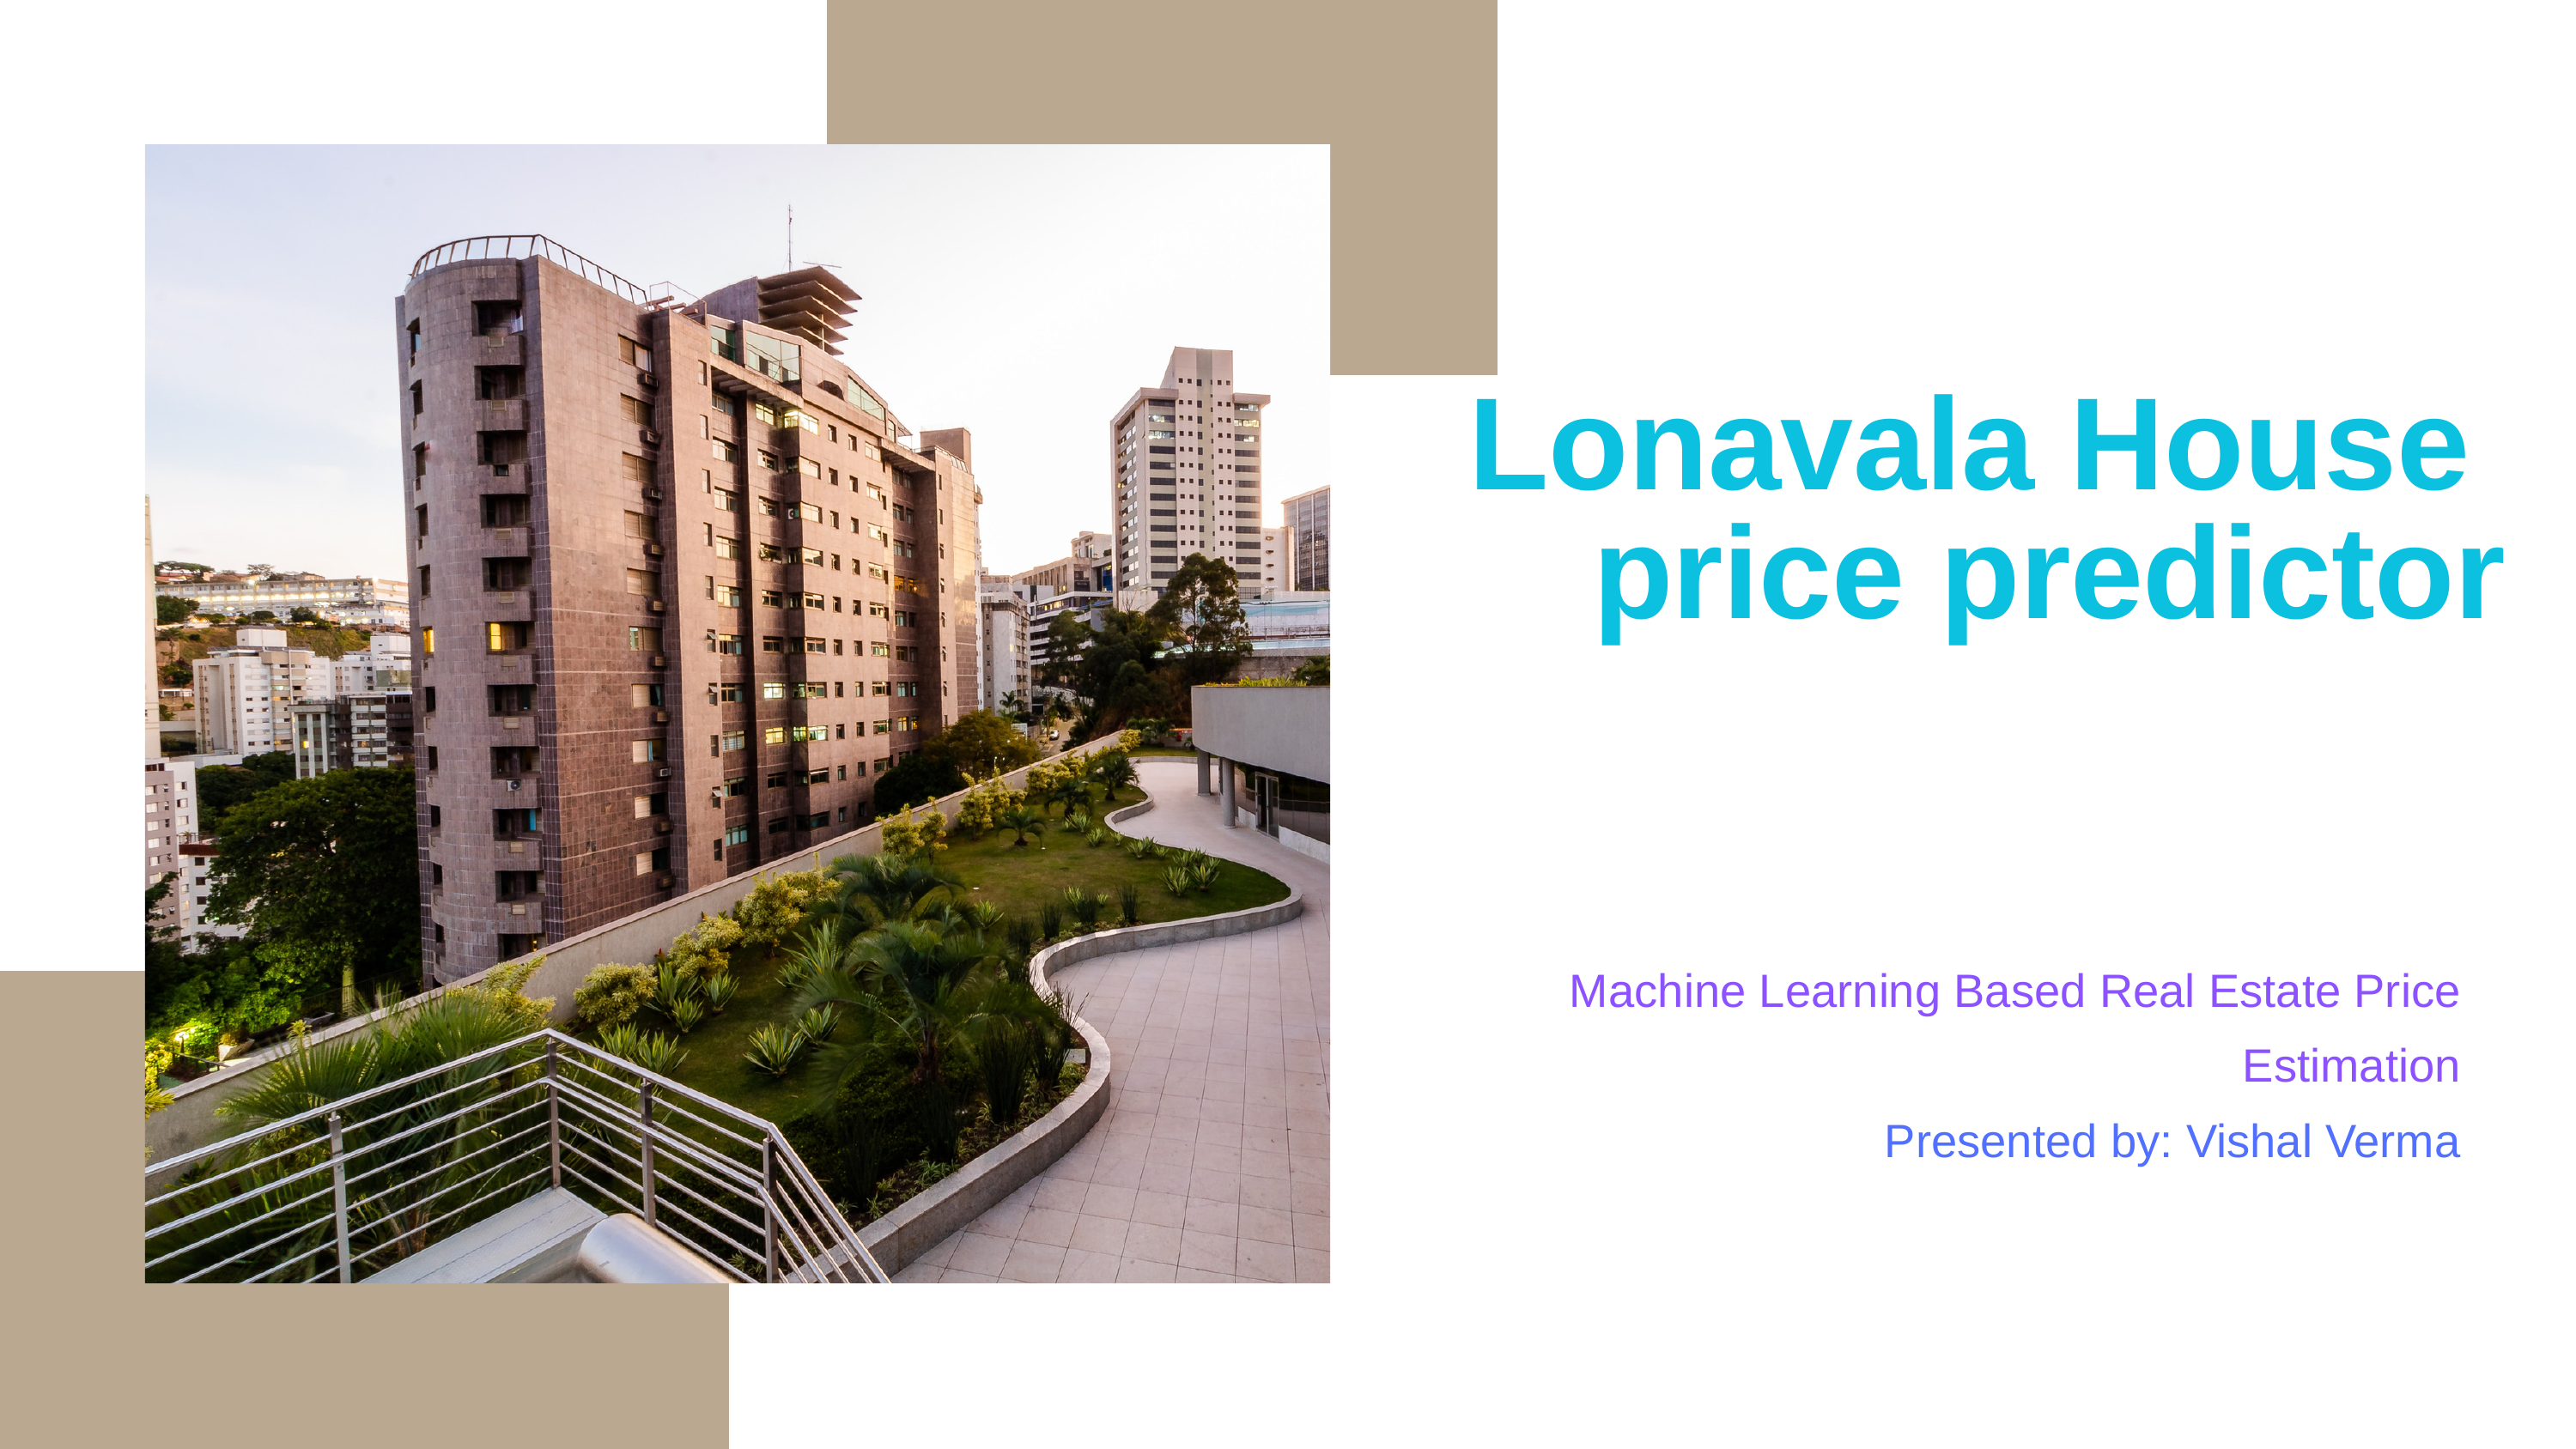

Lonavala House
price predictor
Machine Learning Based Real Estate Price Estimation
Presented by: Vishal Verma